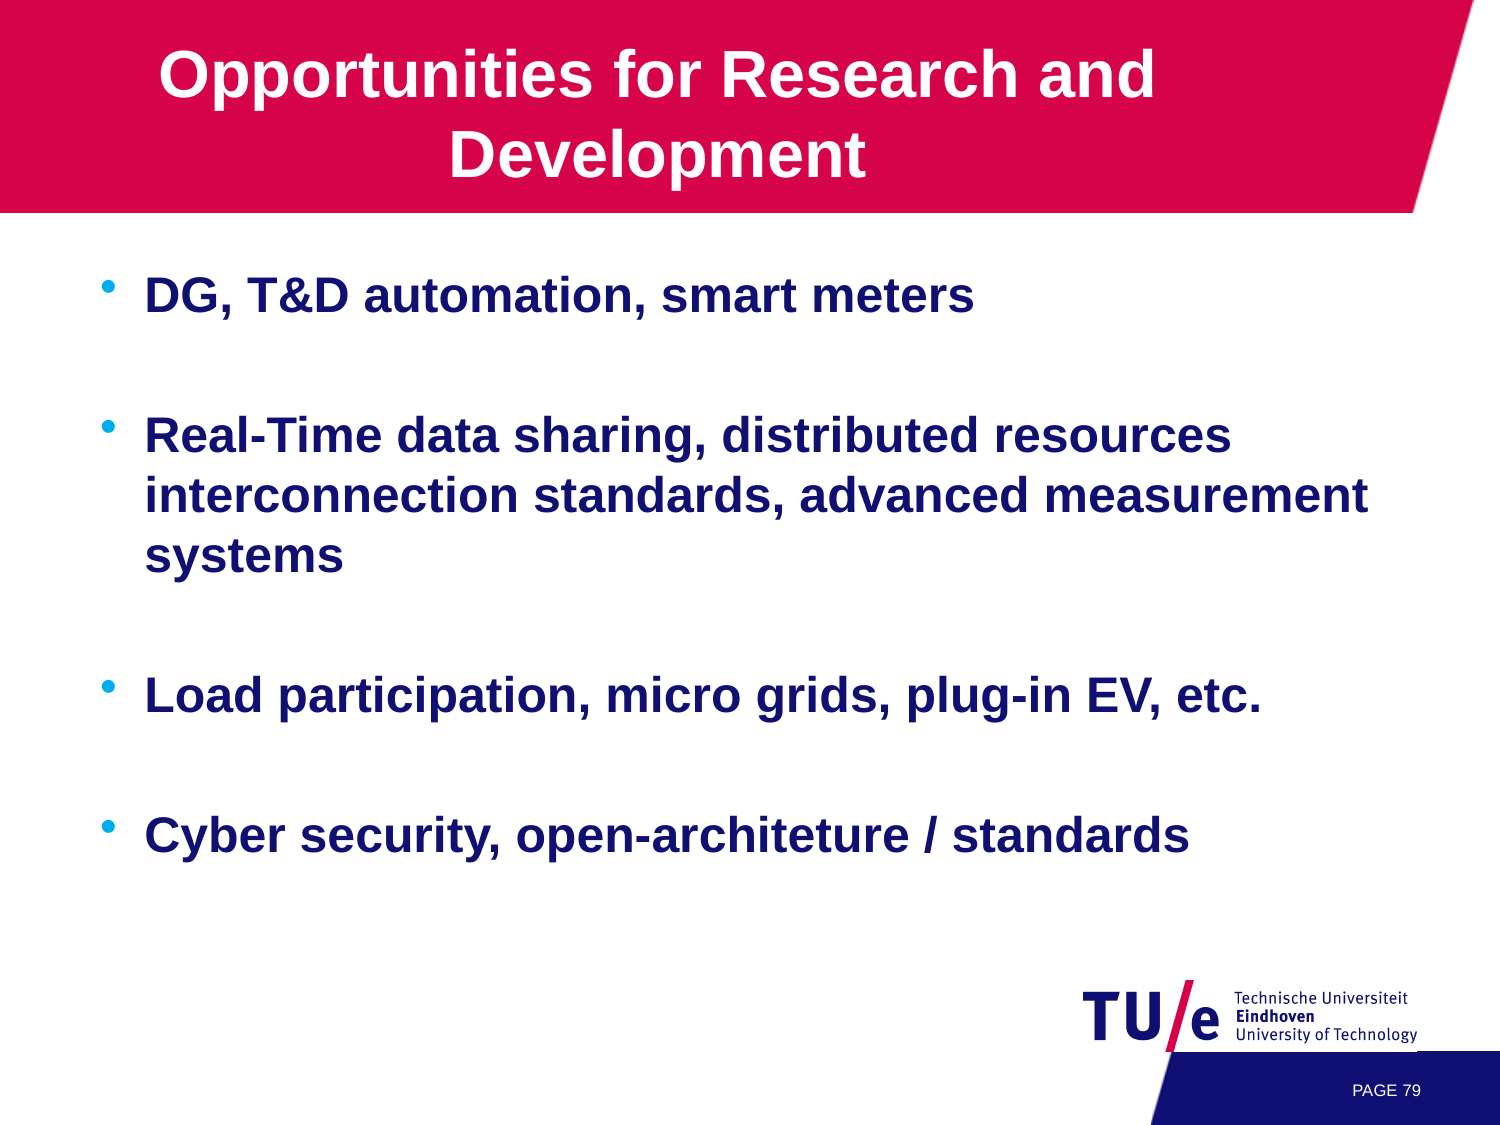

# Opportunities for Research and Development
DG, T&D automation, smart meters

Real-Time data sharing, distributed resources interconnection standards, advanced measurement systems

Load participation, micro grids, plug-in EV, etc.

Cyber security, open-architeture / standards

PAGE 79